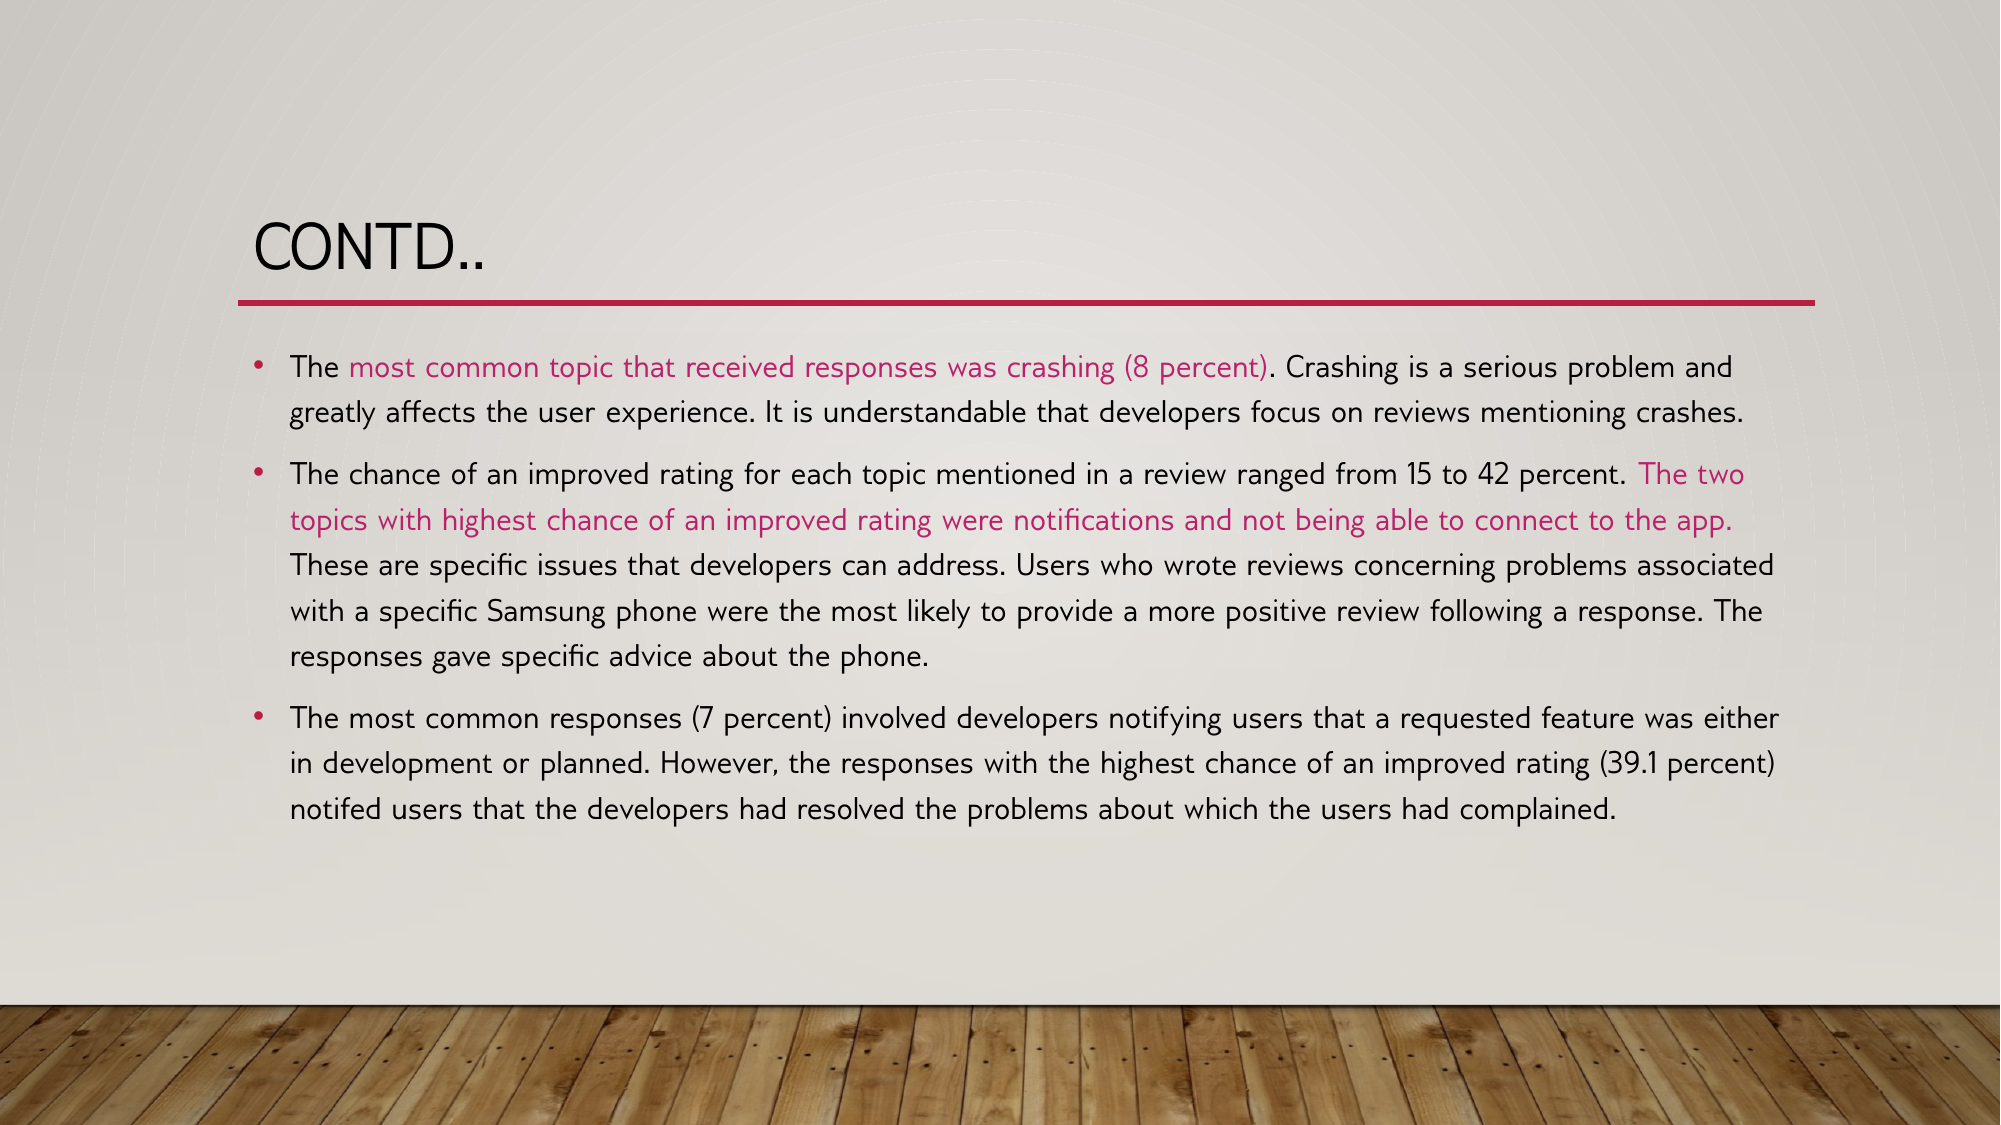

# CONTD..
The most common topic that received responses was crashing (8 percent). Crashing is a serious problem and greatly affects the user experience. It is understandable that developers focus on reviews mentioning crashes.
The chance of an improved rating for each topic mentioned in a review ranged from 15 to 42 percent. The two topics with highest chance of an improved rating were notifications and not being able to connect to the app. These are specific issues that developers can address. Users who wrote reviews concerning problems associated with a specific Samsung phone were the most likely to provide a more positive review following a response. The responses gave specific advice about the phone.
The most common responses (7 percent) involved developers notifying users that a requested feature was either in development or planned. However, the responses with the highest chance of an improved rating (39.1 percent) notifed users that the developers had resolved the problems about which the users had complained.